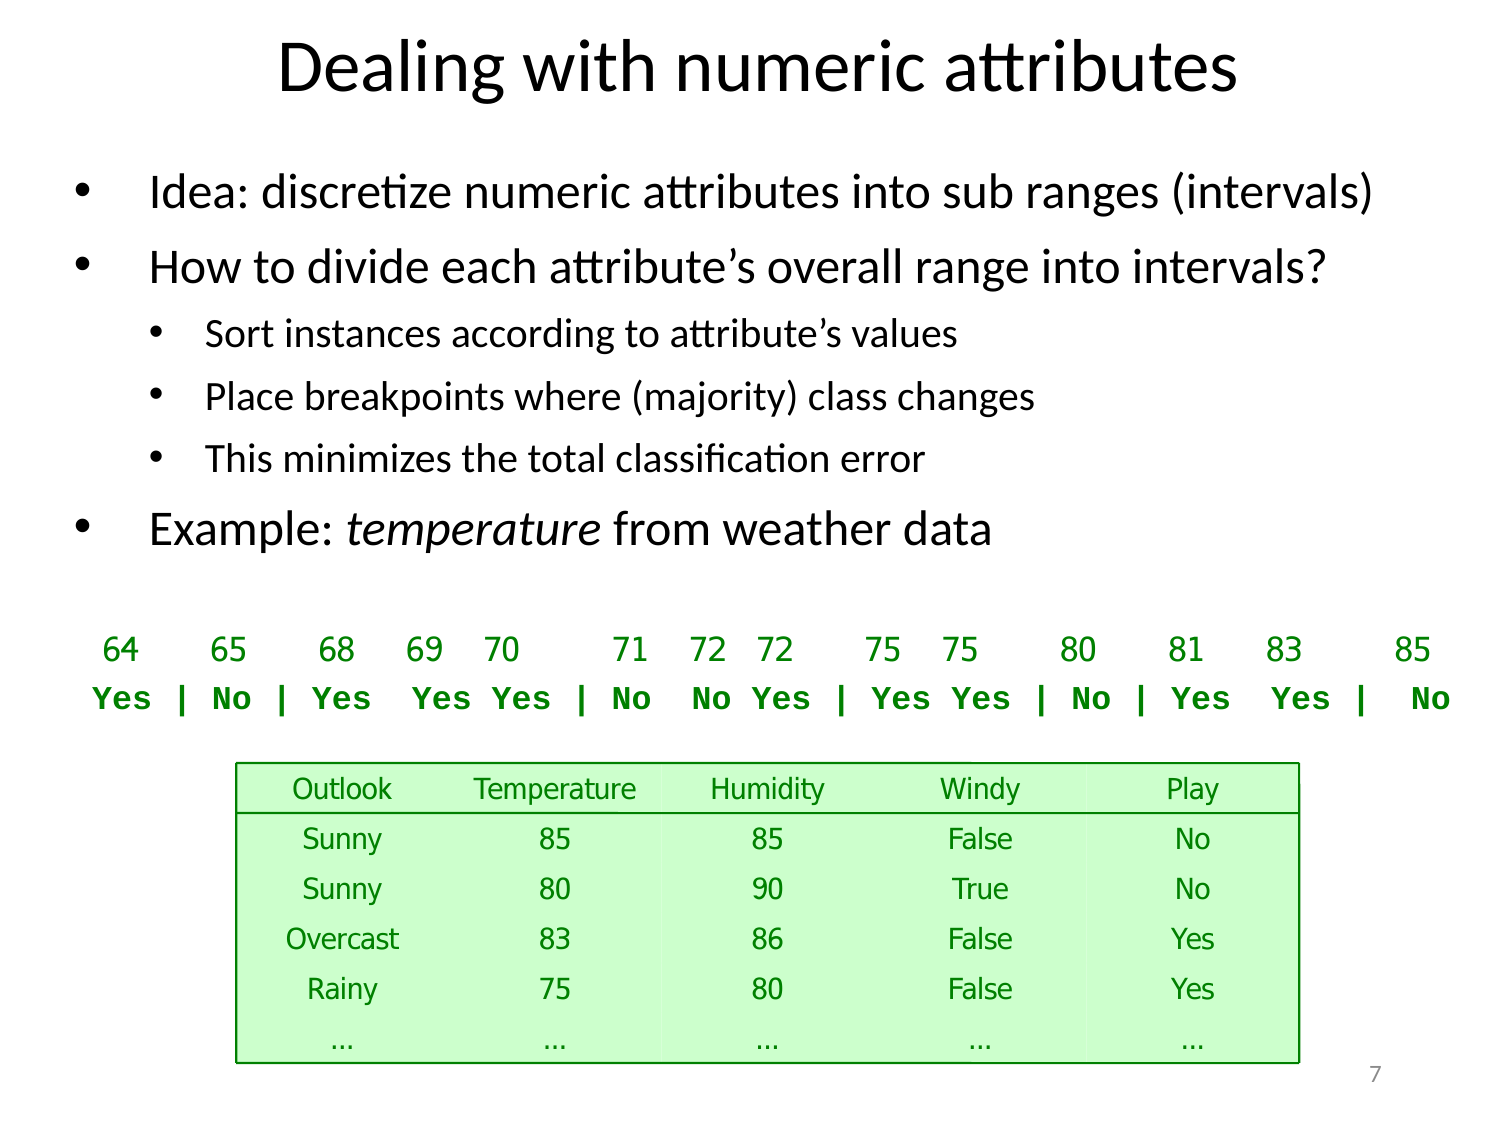

Dealing with numeric attributes
Idea: discretize numeric attributes into sub ranges (intervals)
How to divide each attribute’s overall range into intervals?
Sort instances according to attribute’s values
Place breakpoints where (majority) class changes
This minimizes the total classification error
Example: temperature from weather data
 64       65       68     69    70         71    72   72       75    75        80       81      83         85
Yes | No | Yes  Yes Yes | No  No Yes | Yes Yes | No | Yes  Yes |  No

Outlook

Temperature
Humidity
Windy
Play

Sunny

85
85
False
No
Sunny
80
90
True
No
Overcast
83
86
False
Yes
Rainy
75
80
False
Yes
…
…
…
…
…

7